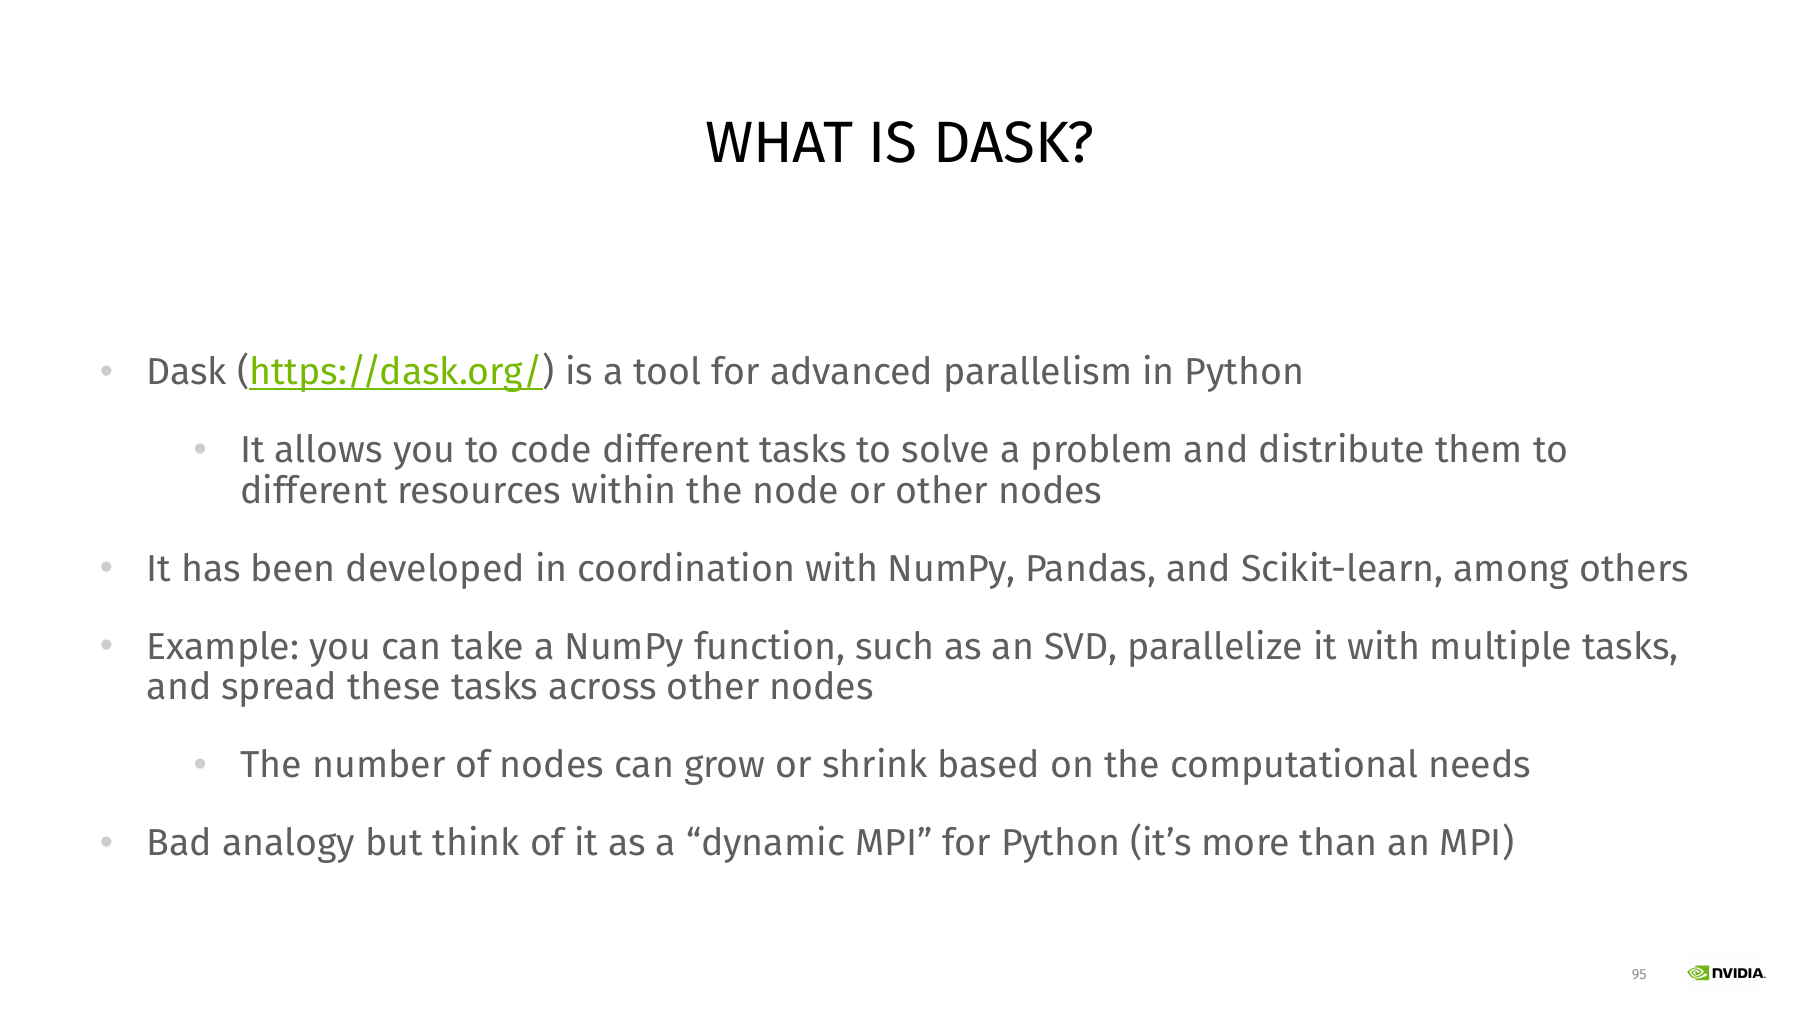

# What is Dask?

Dask (https://dask.org/) is a tool for advanced parallelism in Python
It allows you to code different tasks to solve a problem and distribute them to different resources within the node or other nodes
It has been developed in coordination with NumPy, Pandas, and Scikit-learn, among others
Example: you can take a NumPy function, such as an SVD, parallelize it with multiple tasks, and spread these tasks across other nodes
The number of nodes can grow or shrink based on the computational needs
Bad analogy but think of it as a “dynamic MPI” for Python (it’s more than an MPI)